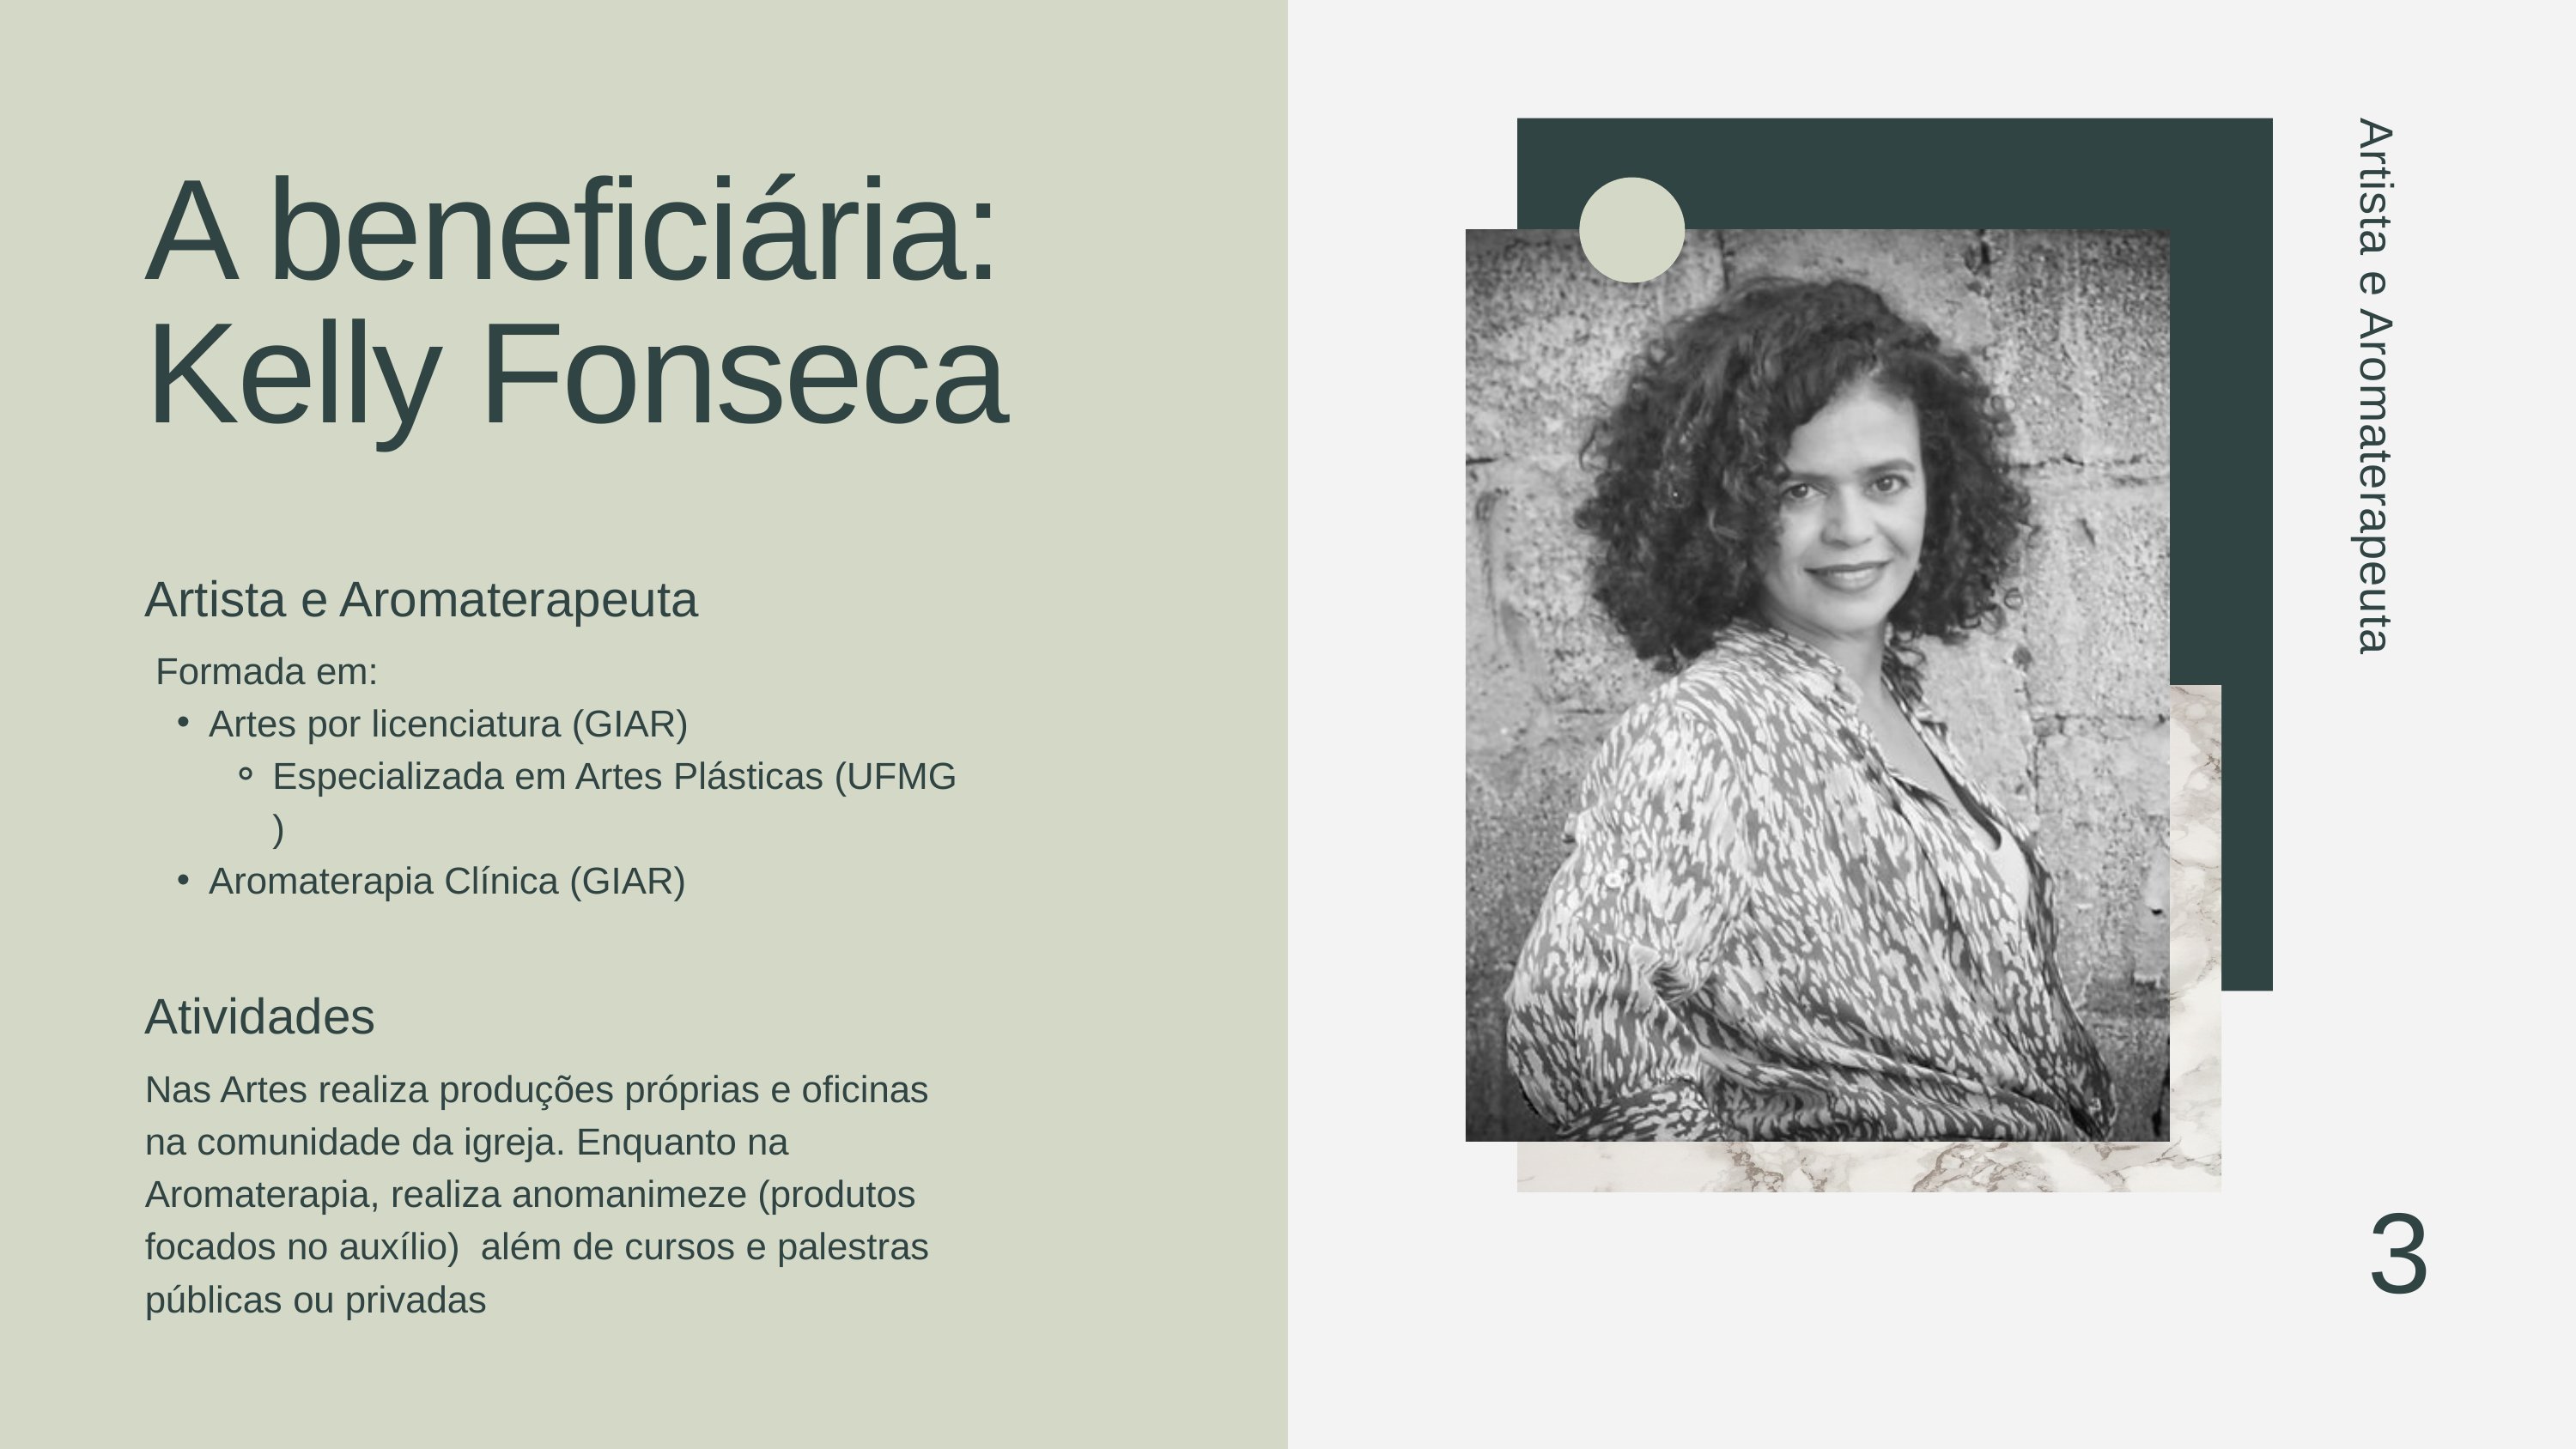

A beneficiária: Kelly Fonseca

Artista e Aromaterapeuta
Artista e Aromaterapeuta
 Formada em:
Artes por licenciatura (GIAR)
Especializada em Artes Plásticas (UFMG )
Aromaterapia Clínica (GIAR)
Atividades
Nas Artes realiza produções próprias e oficinas na comunidade da igreja. Enquanto na Aromaterapia, realiza anomanimeze (produtos focados no auxílio)  além de cursos e palestras públicas ou privadas

3